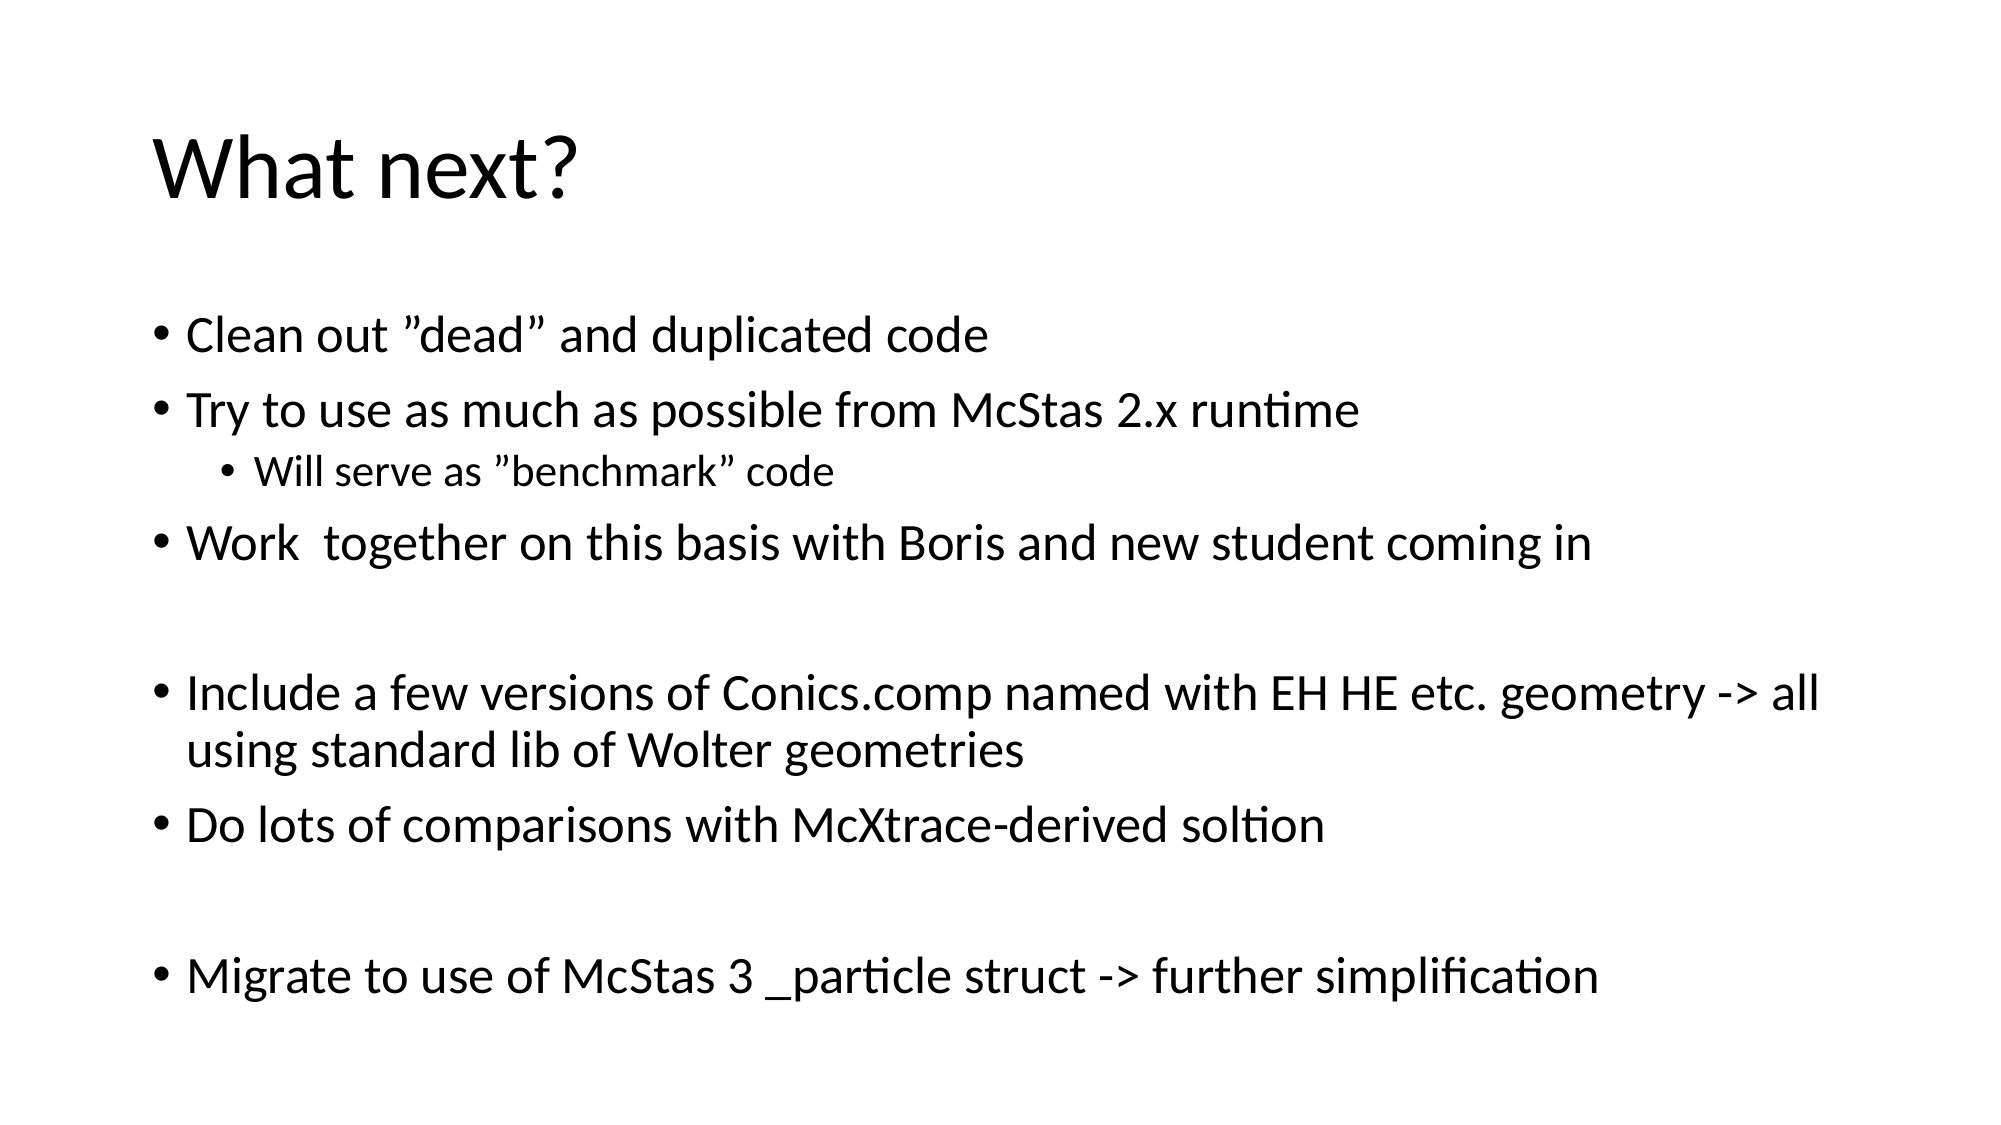

# What next?
Clean out ”dead” and duplicated code
Try to use as much as possible from McStas 2.x runtime
Will serve as ”benchmark” code
Work  together on this basis with Boris and new student coming in

Include a few versions of Conics.comp named with EH HE etc. geometry -> all using standard lib of Wolter geometries
Do lots of comparisons with McXtrace-derived soltion

Migrate to use of McStas 3 _particle struct -> further simplification